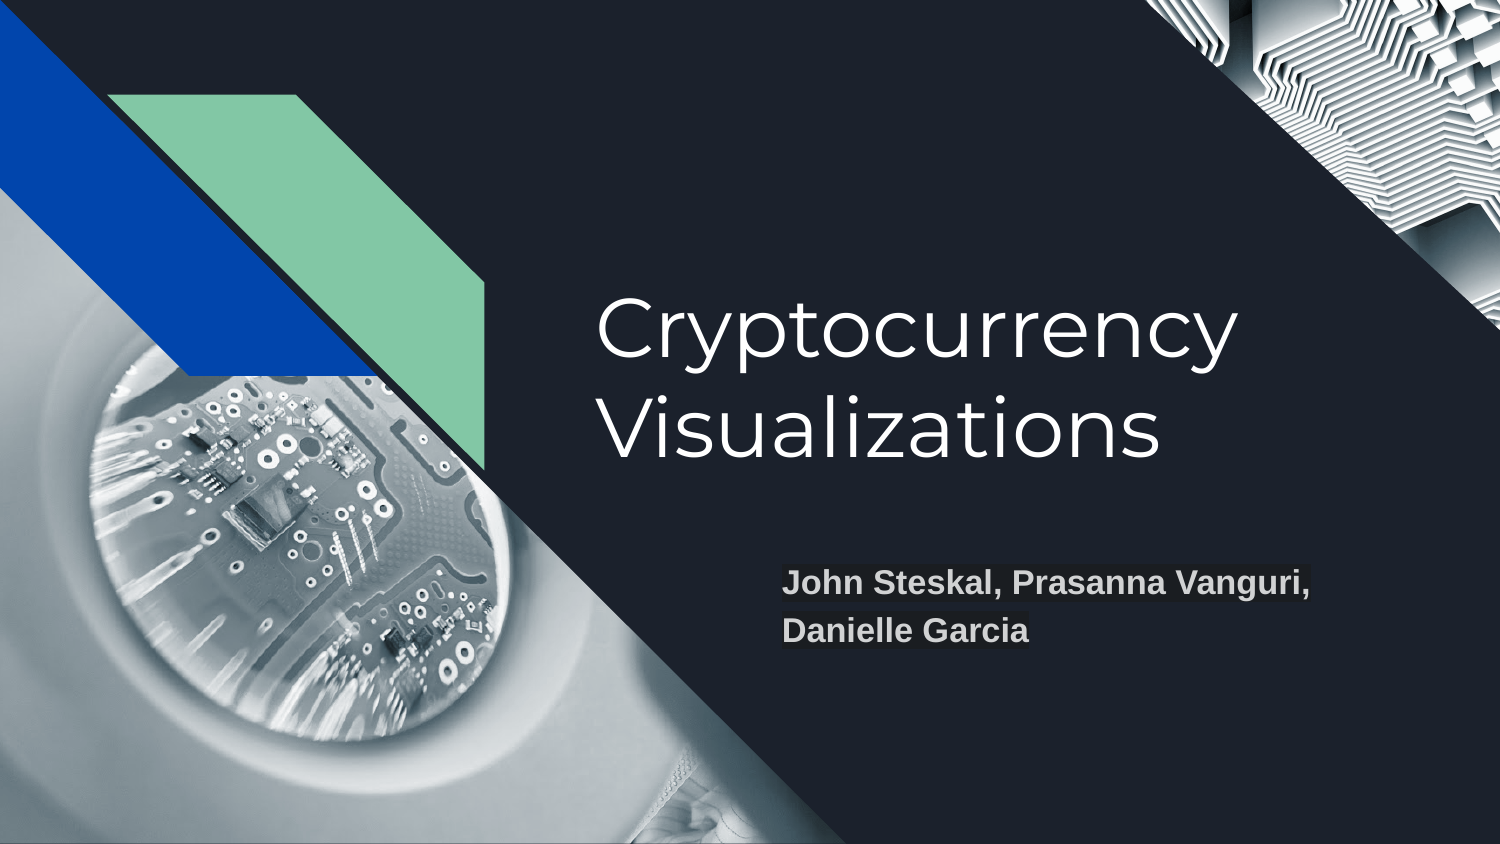

# Cryptocurrency
Visualizations
John Steskal, Prasanna Vanguri, Danielle Garcia